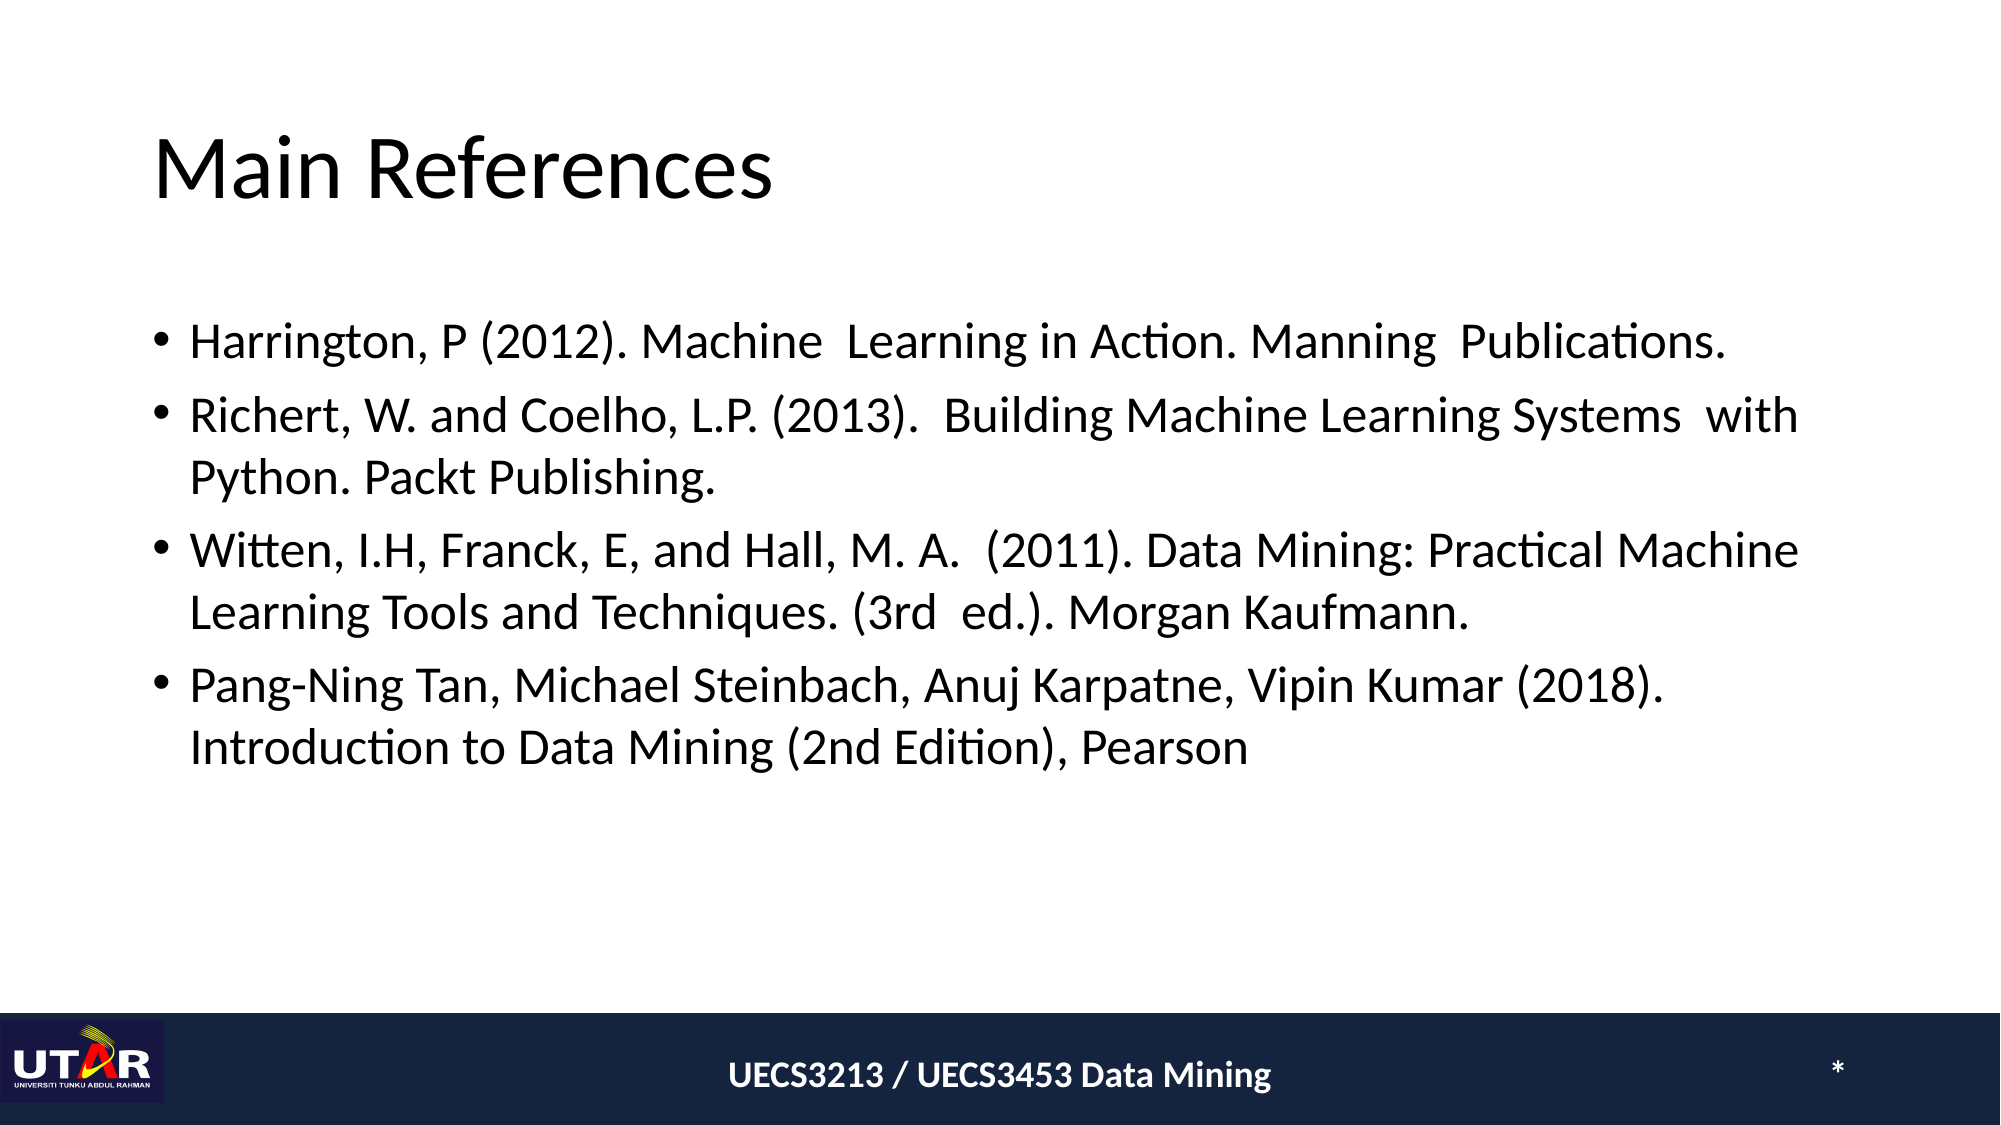

# Main References
Harrington, P (2012). Machine  Learning in Action. Manning  Publications.
Richert, W. and Coelho, L.P. (2013).  Building Machine Learning Systems  with Python. Packt Publishing.
Witten, I.H, Franck, E, and Hall, M. A.  (2011). Data Mining: Practical Machine  Learning Tools and Techniques. (3rd  ed.). Morgan Kaufmann.
Pang-Ning Tan, Michael Steinbach, Anuj Karpatne, Vipin Kumar (2018). Introduction to Data Mining (2nd Edition), Pearson

UECS3213 / UECS3453 Data Mining
*